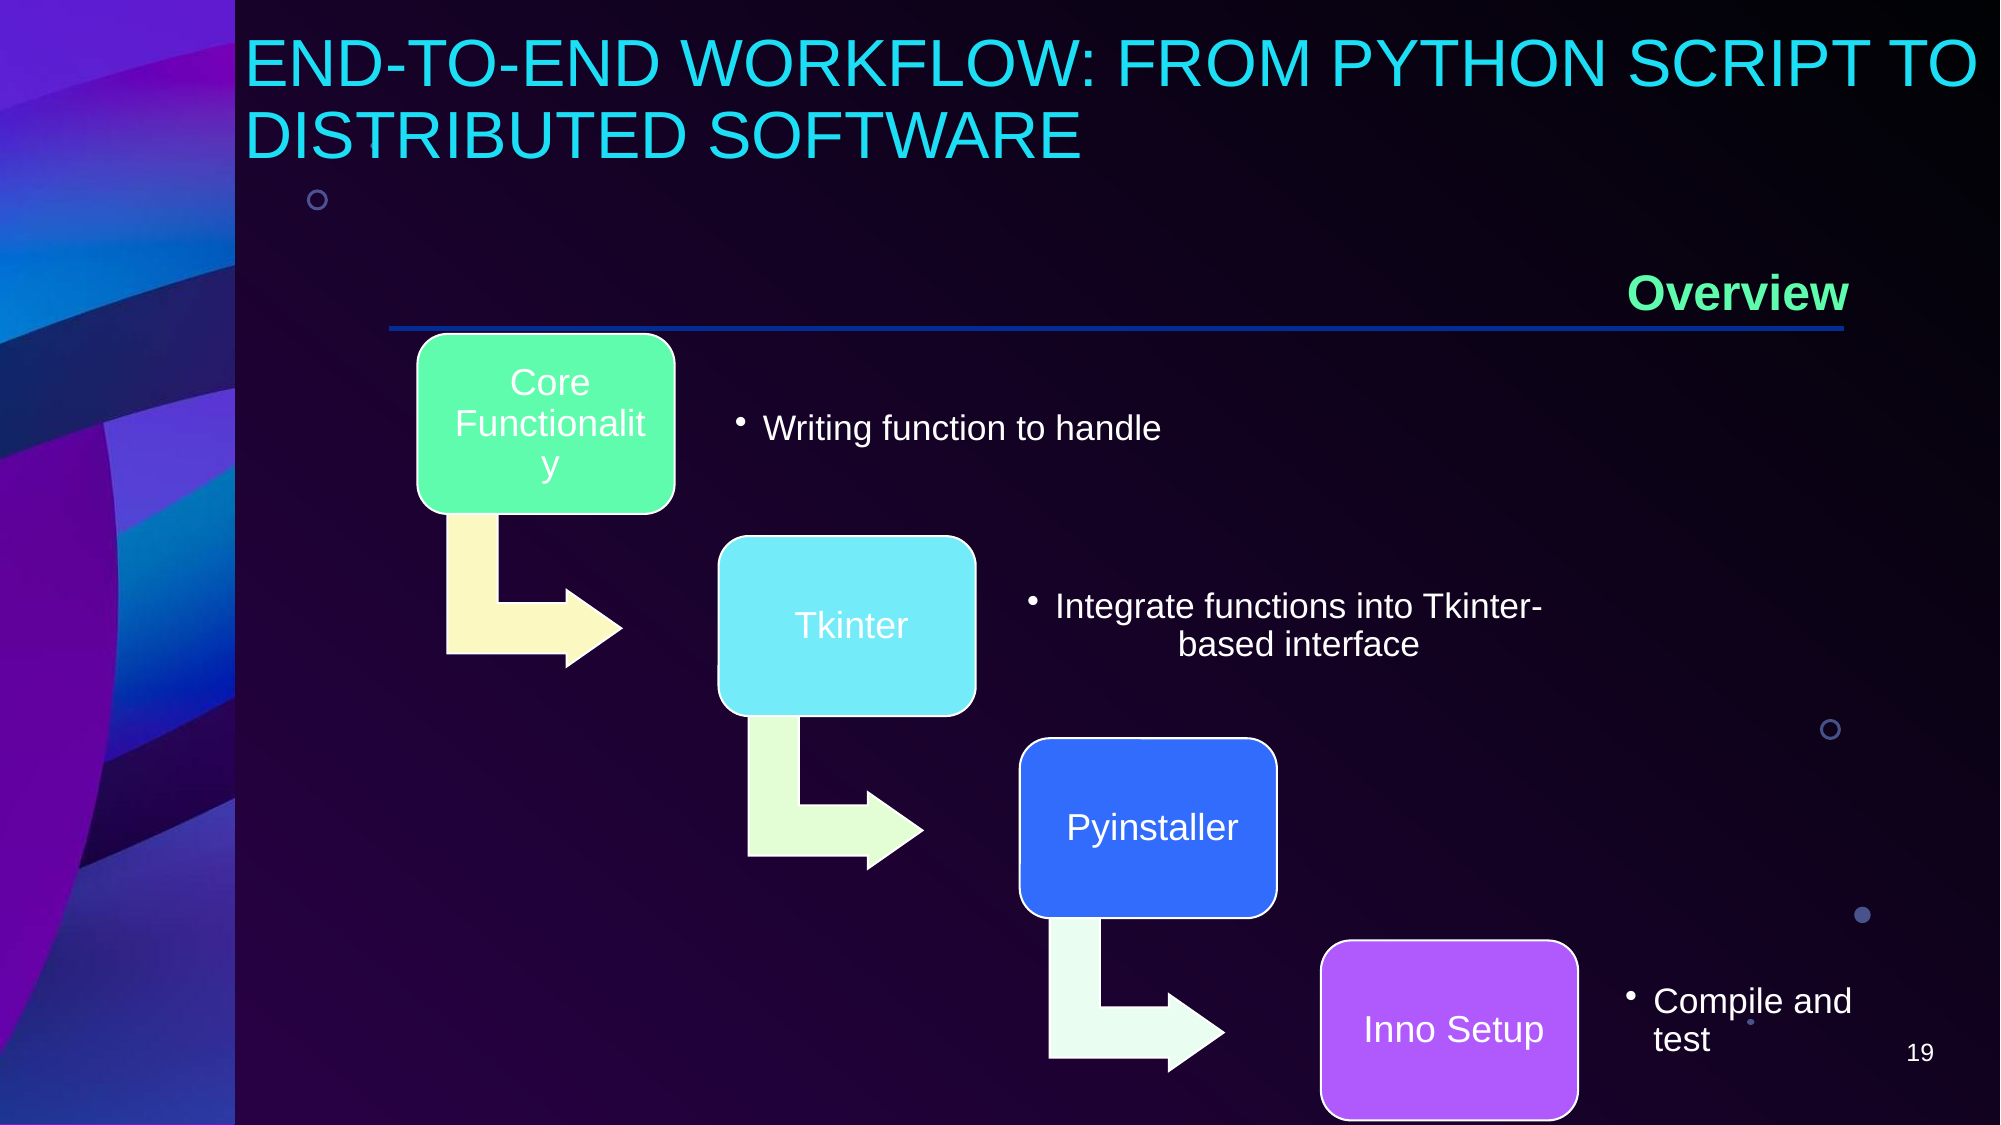

# END-TO-END WORKFLOW: FROM PYTHON SCRIPT TO DISTRIBUTED SOFTWARE
Overview
Core Functionality
Writing function to handle
Tkinter
Integrate functions into Tkinter-based interface
Pyinstaller
Inno Setup
Compile and test
19